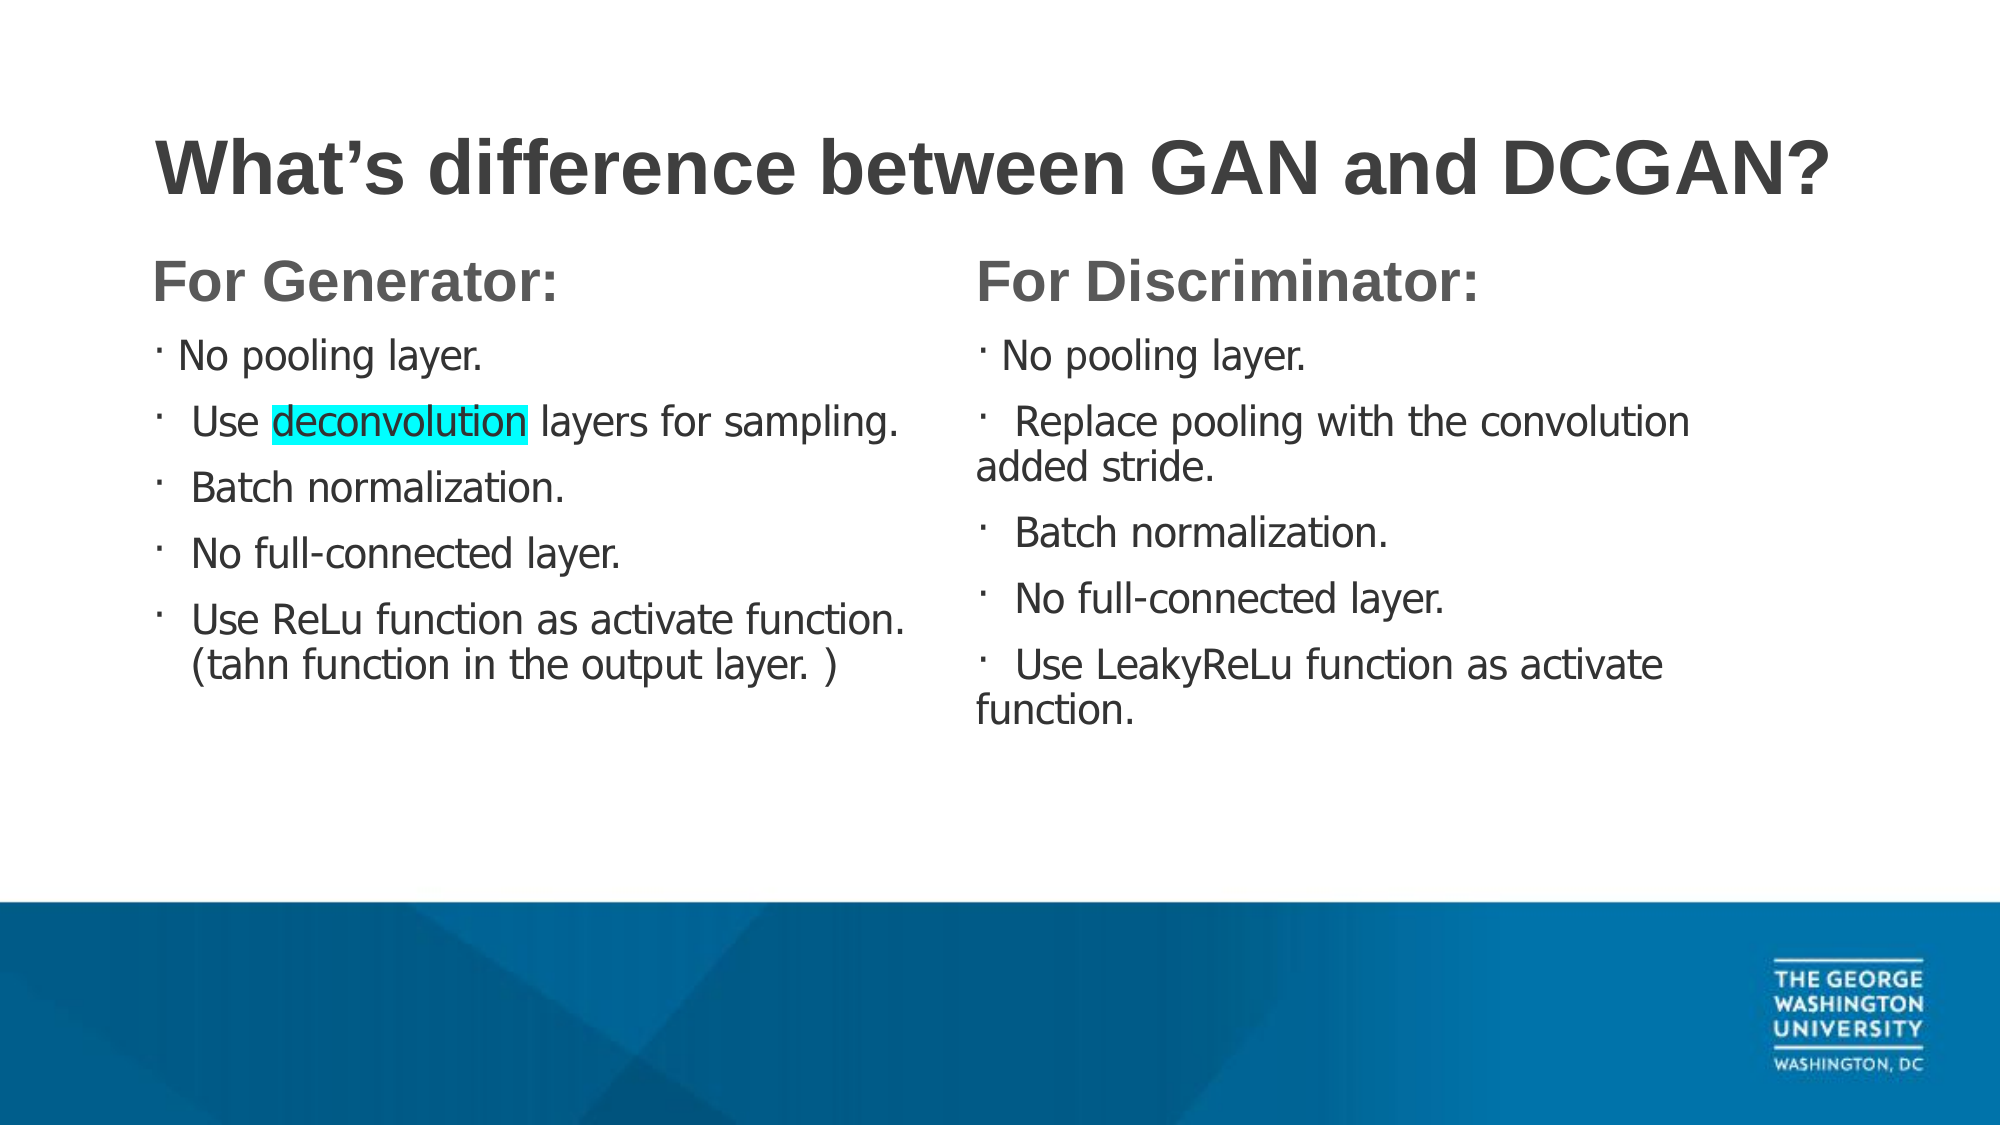

# What’s difference between GAN and DCGAN?
For Generator:
· No pooling layer.
·  Use deconvolution layers for sampling.
·  Batch normalization.
·  No full-connected layer.
·  Use ReLu function as activate function.     (tahn function in the output layer. )

For Discriminator:
· No pooling layer.
·  Replace pooling with the convolution added stride.
·  Batch normalization.
·  No full-connected layer.
·  Use LeakyReLu function as activate function.